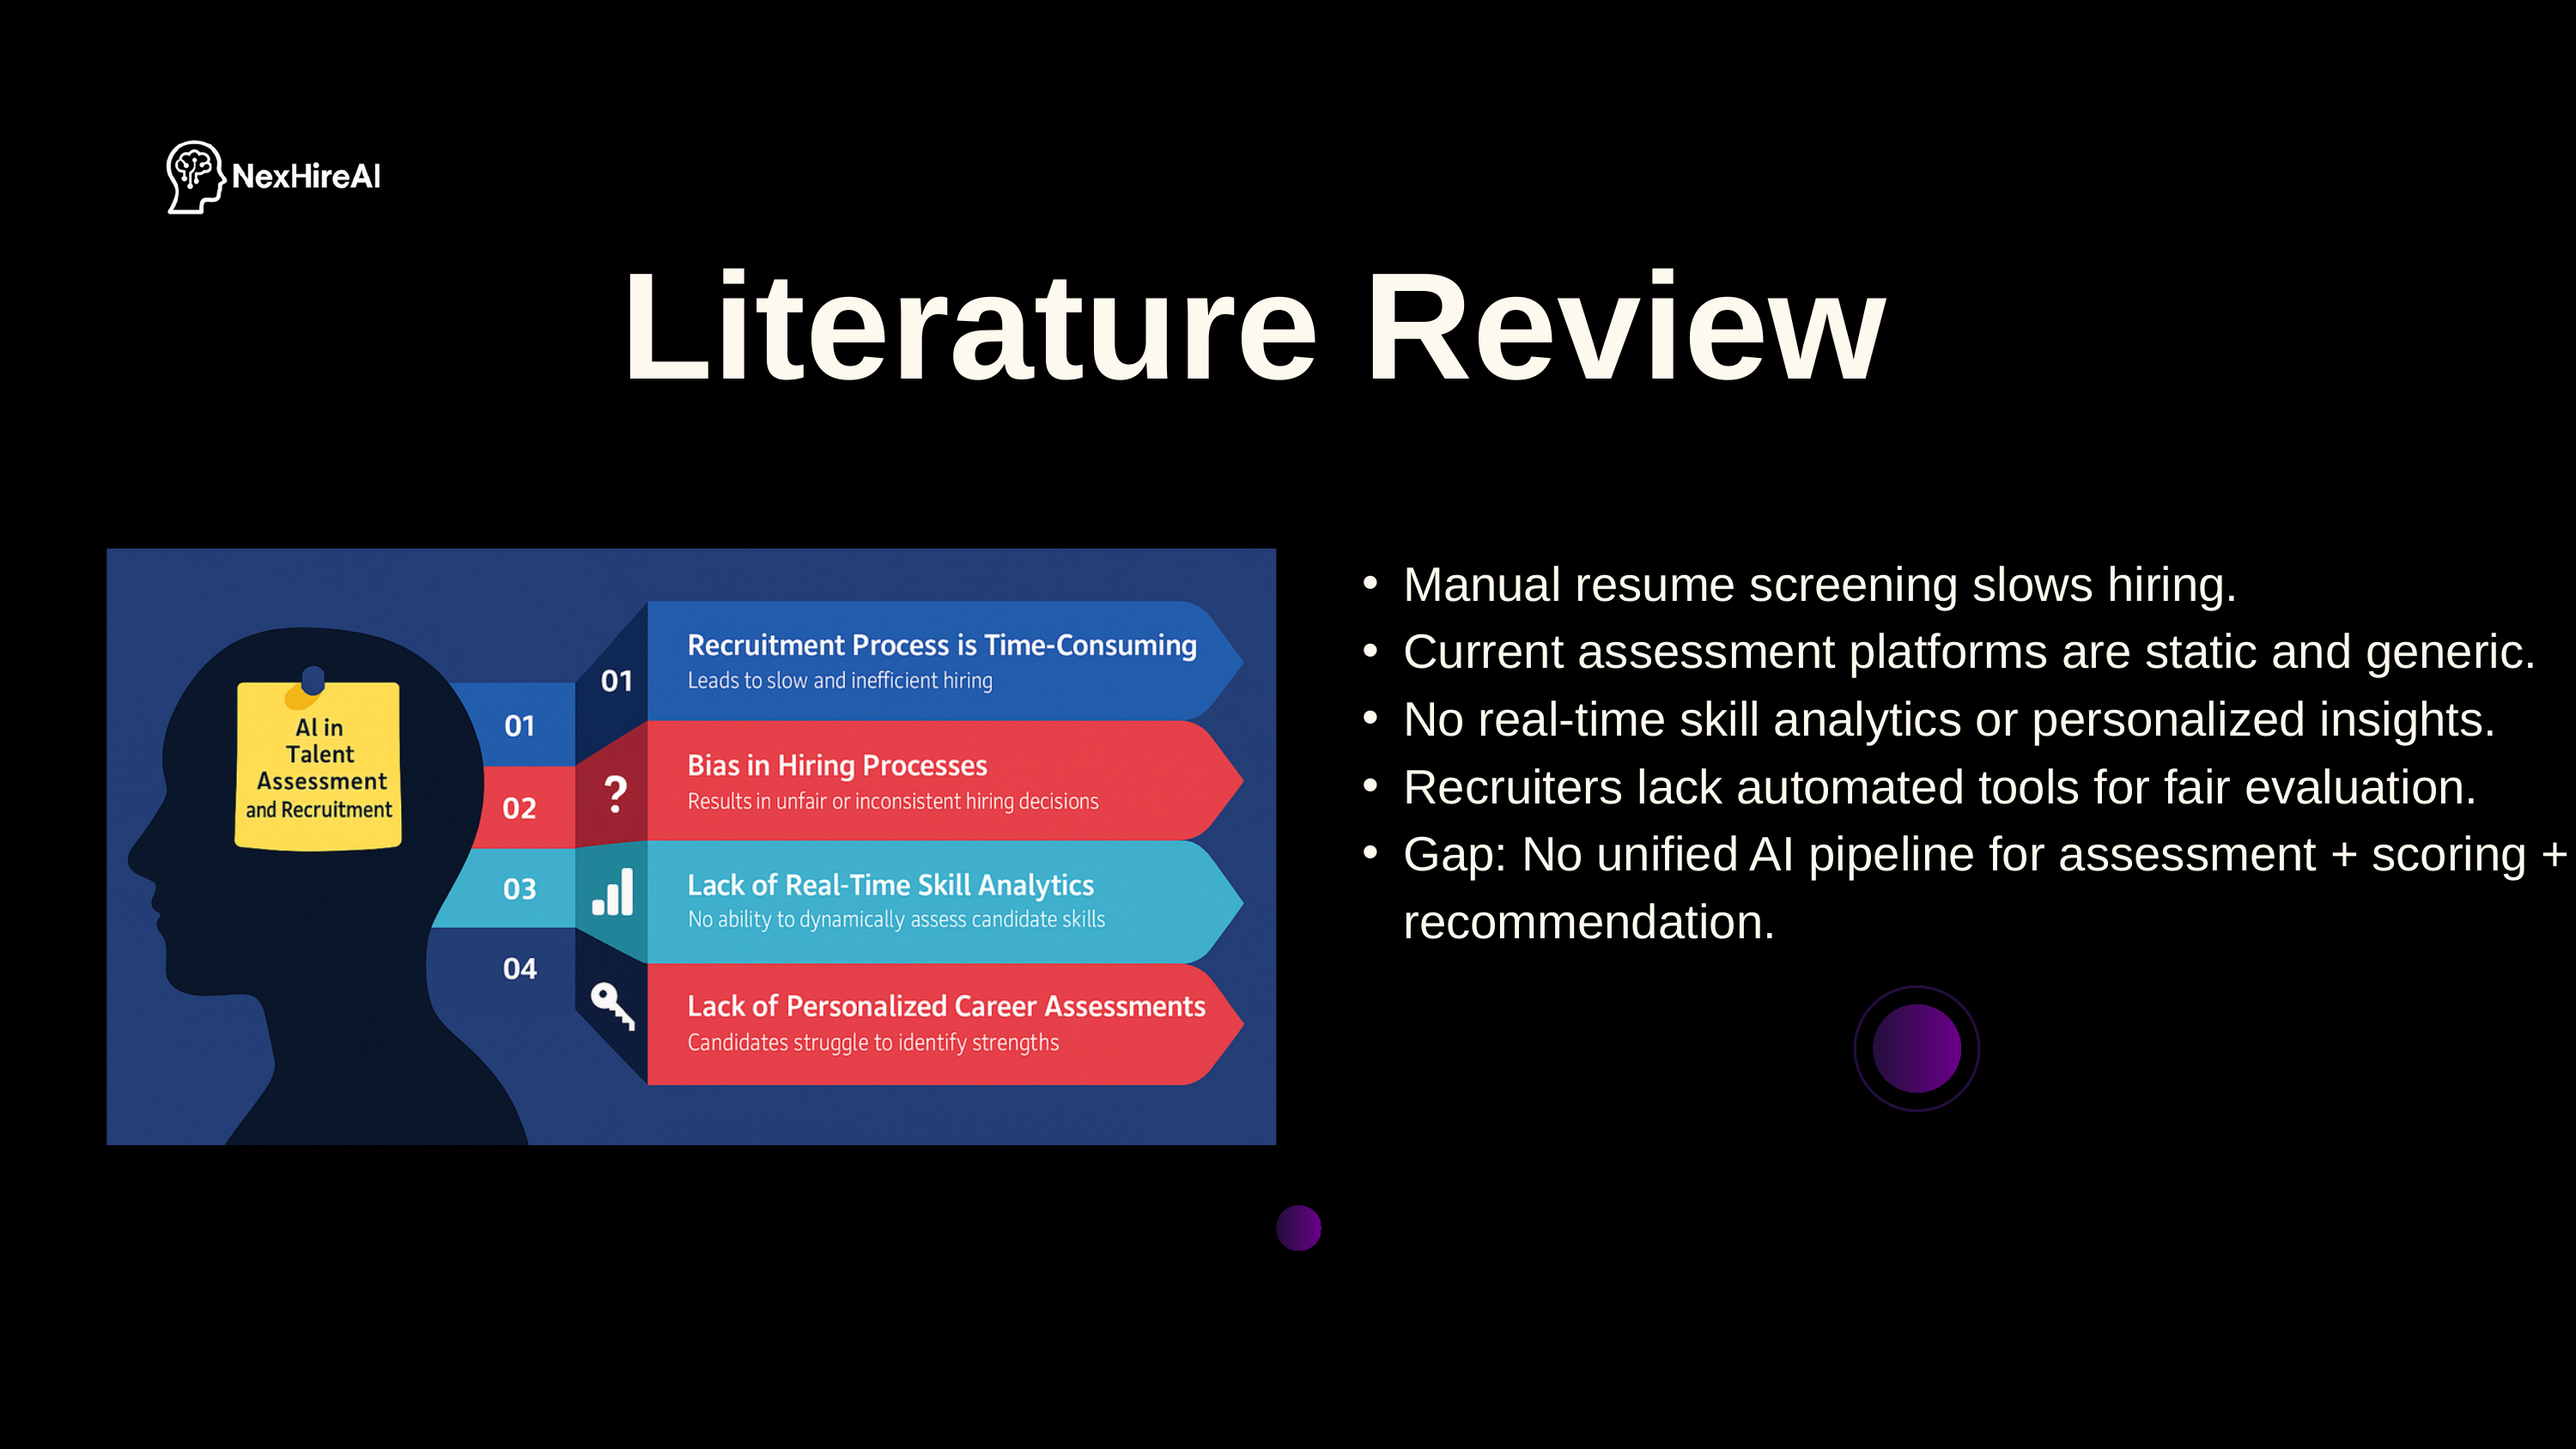

Literature Review

Manual resume screening slows hiring.
Current assessment platforms are static and generic.
No real-time skill analytics or personalized insights.
Recruiters lack automated tools for fair evaluation.
Gap: No unified AI pipeline for assessment + scoring + recommendation.